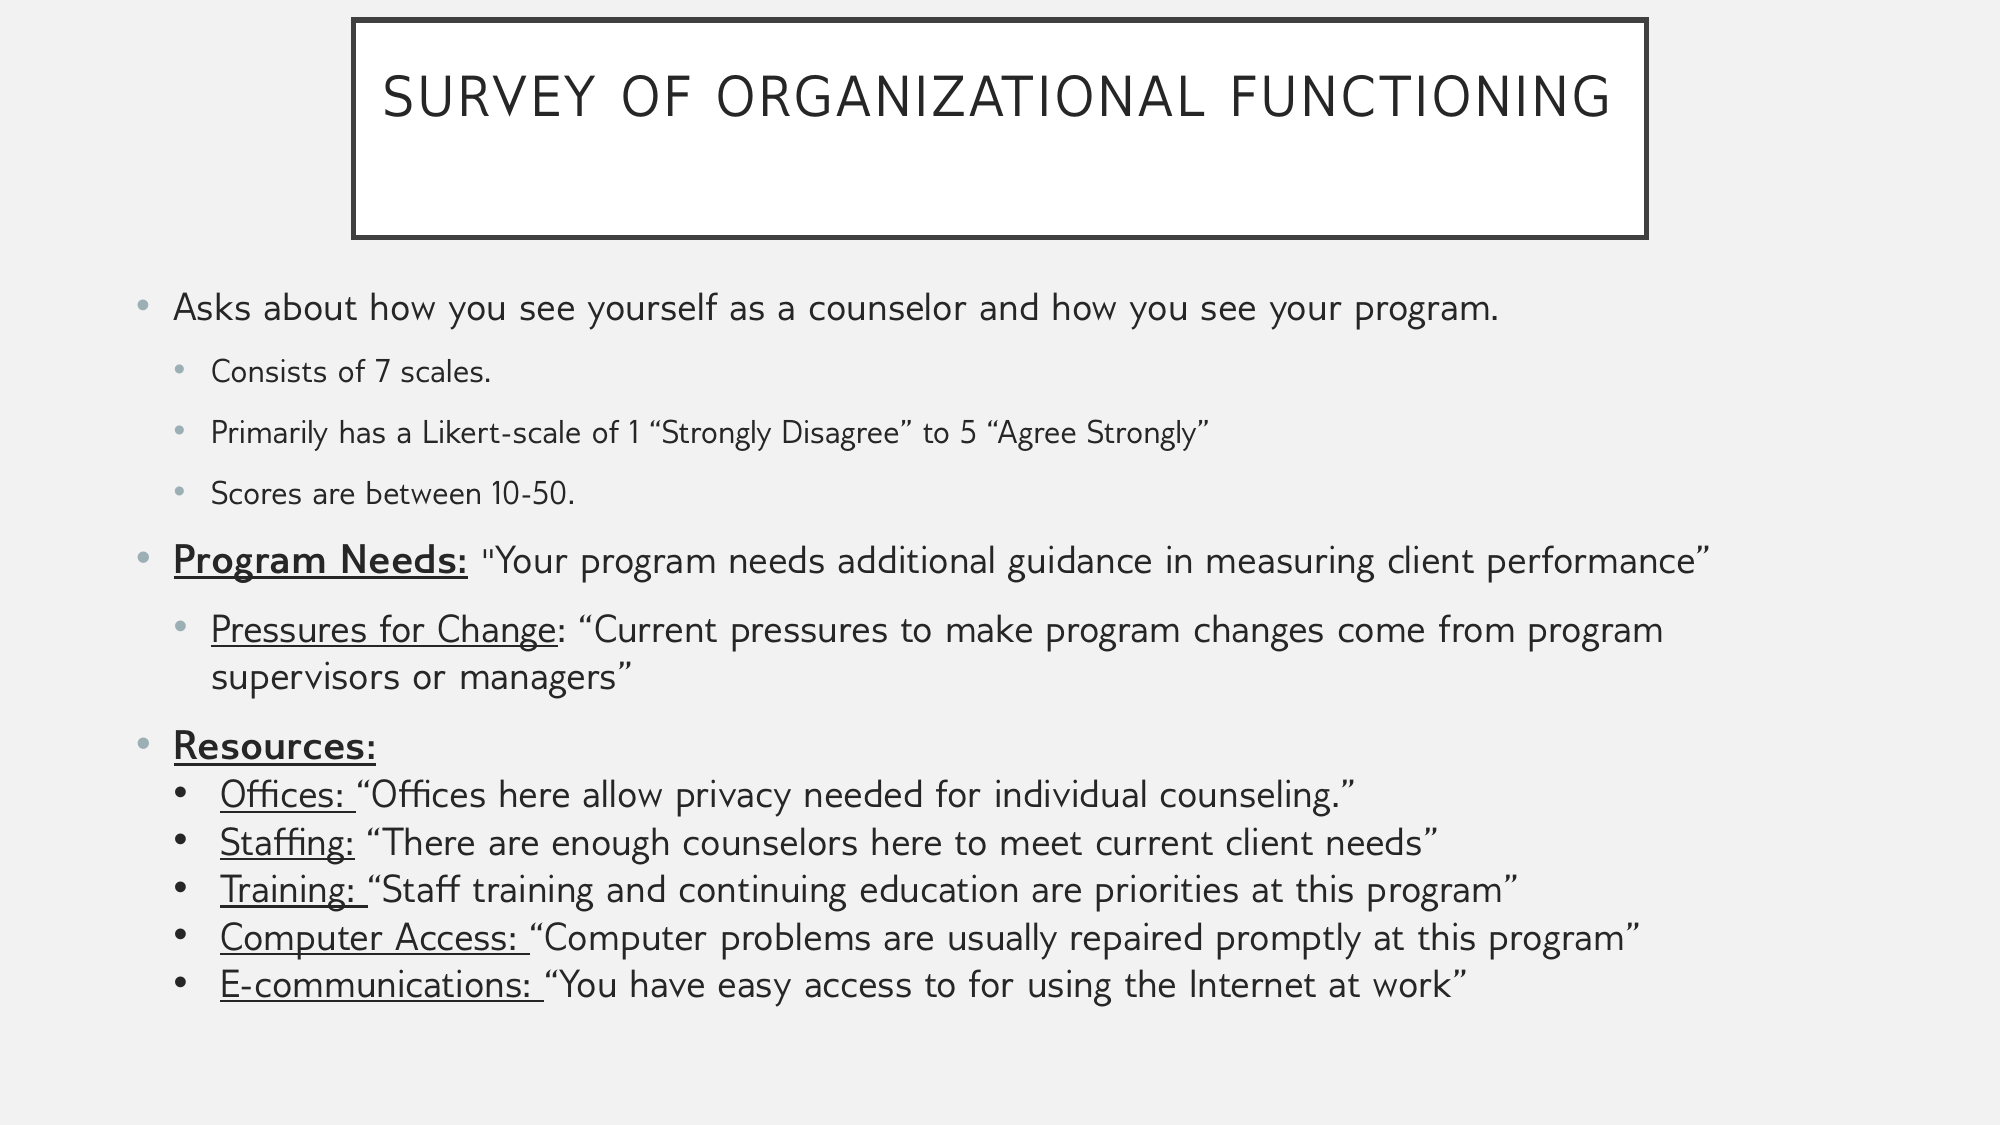

# Survey of Organizational Functioning
Asks about how you see yourself as a counselor and how you see your program.
Consists of 7 scales.
Primarily has a Likert-scale of 1 “Strongly Disagree” to 5 “Agree Strongly”
Scores are between 10-50.
Program Needs: "Your program needs additional guidance in measuring client performance”
Pressures for Change: “Current pressures to make program changes come from program supervisors or managers”
Resources:
Offices: “Offices here allow privacy needed for individual counseling.”
Staffing: “There are enough counselors here to meet current client needs”
Training: “Staff training and continuing education are priorities at this program”
Computer Access: “Computer problems are usually repaired promptly at this program”
E-communications: “You have easy access to for using the Internet at work”